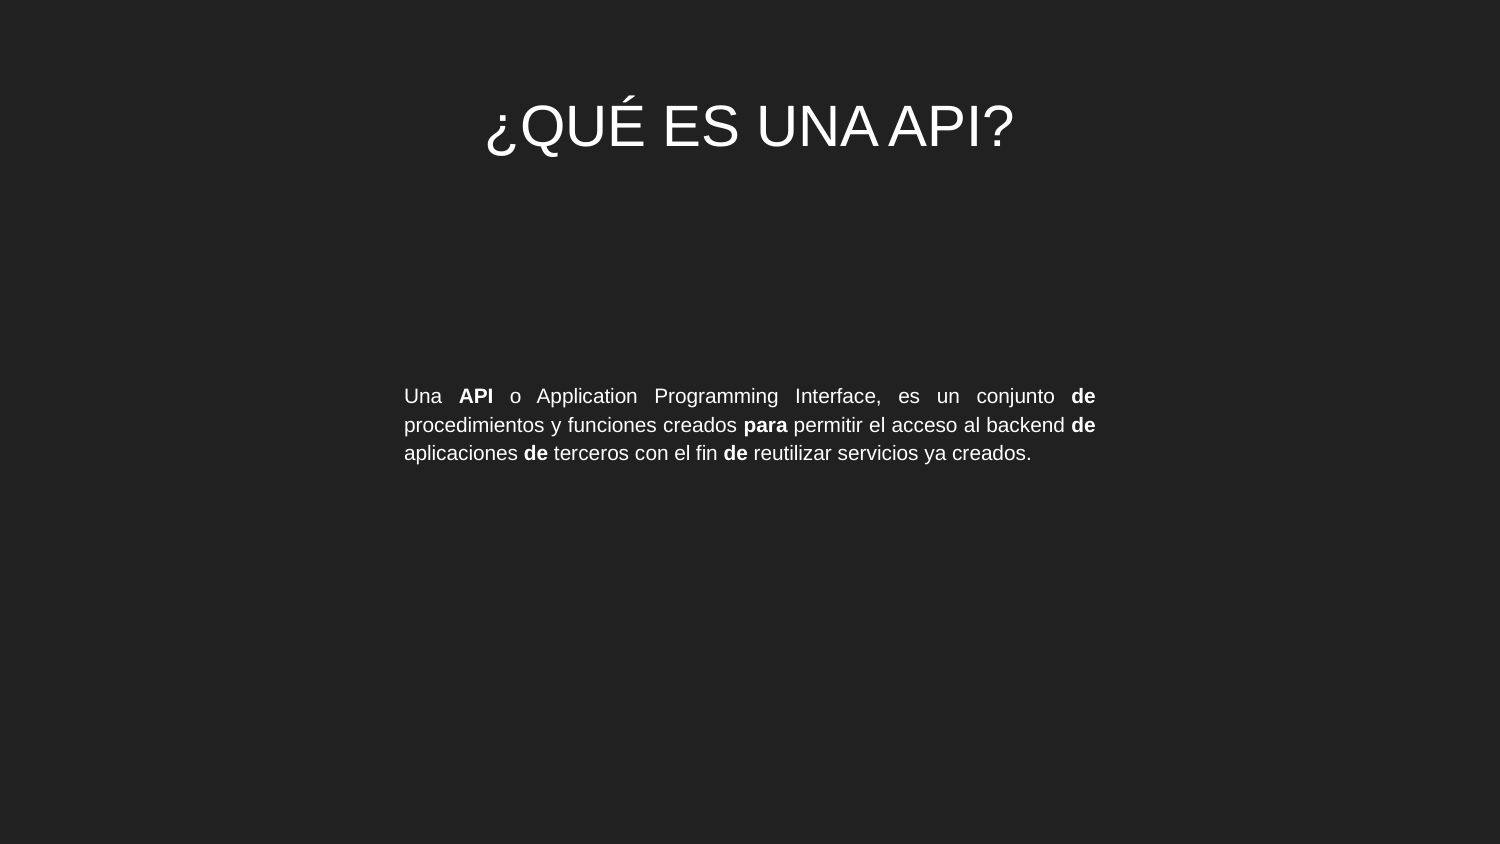

# ¿QUÉ ES UNA API?
Una API o Application Programming Interface, es un conjunto de procedimientos y funciones creados para permitir el acceso al backend de aplicaciones de terceros con el fin de reutilizar servicios ya creados.